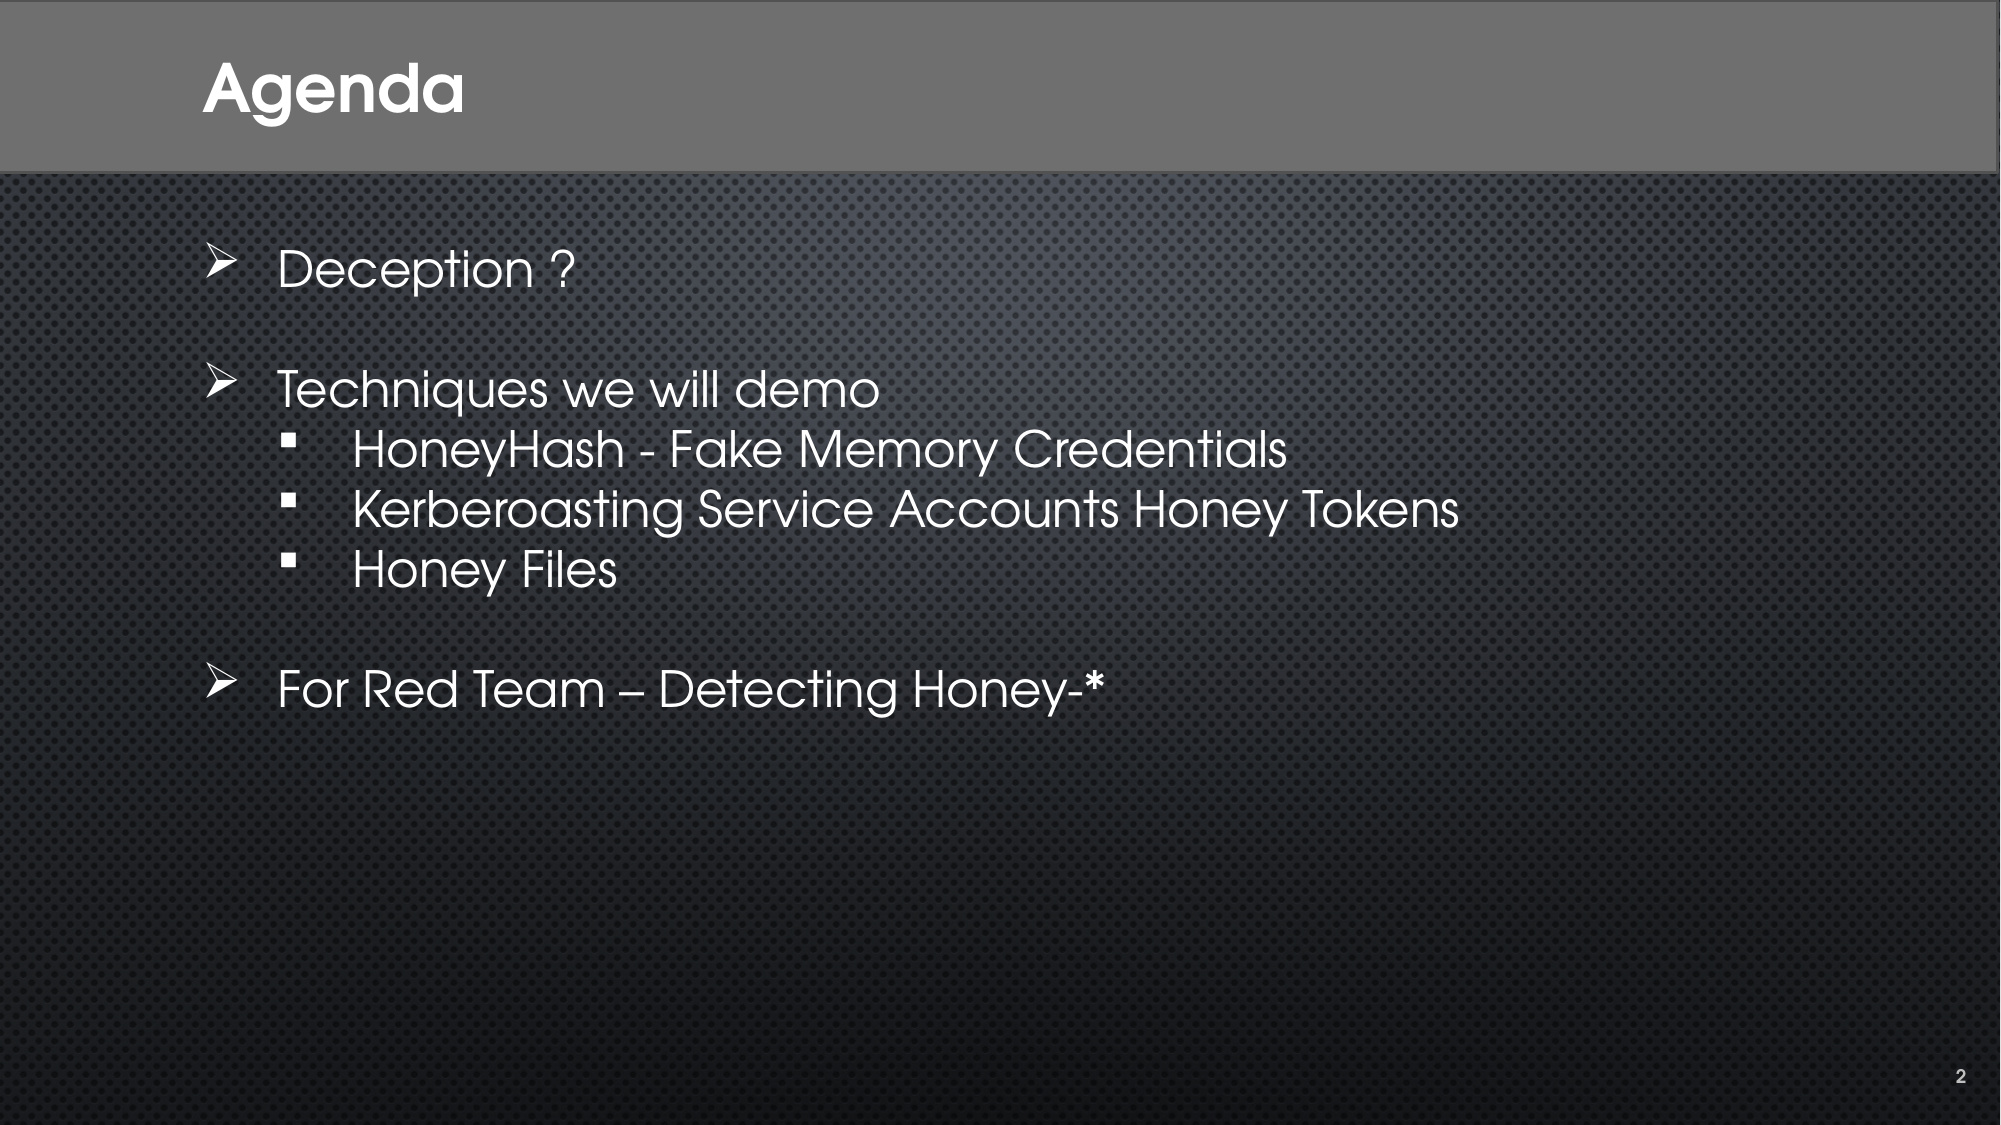

# Agenda
Deception ?

Techniques we will demo
HoneyHash - Fake Memory Credentials
Kerberoasting Service Accounts Honey Tokens
Honey Files

For Red Team – Detecting Honey-*
2